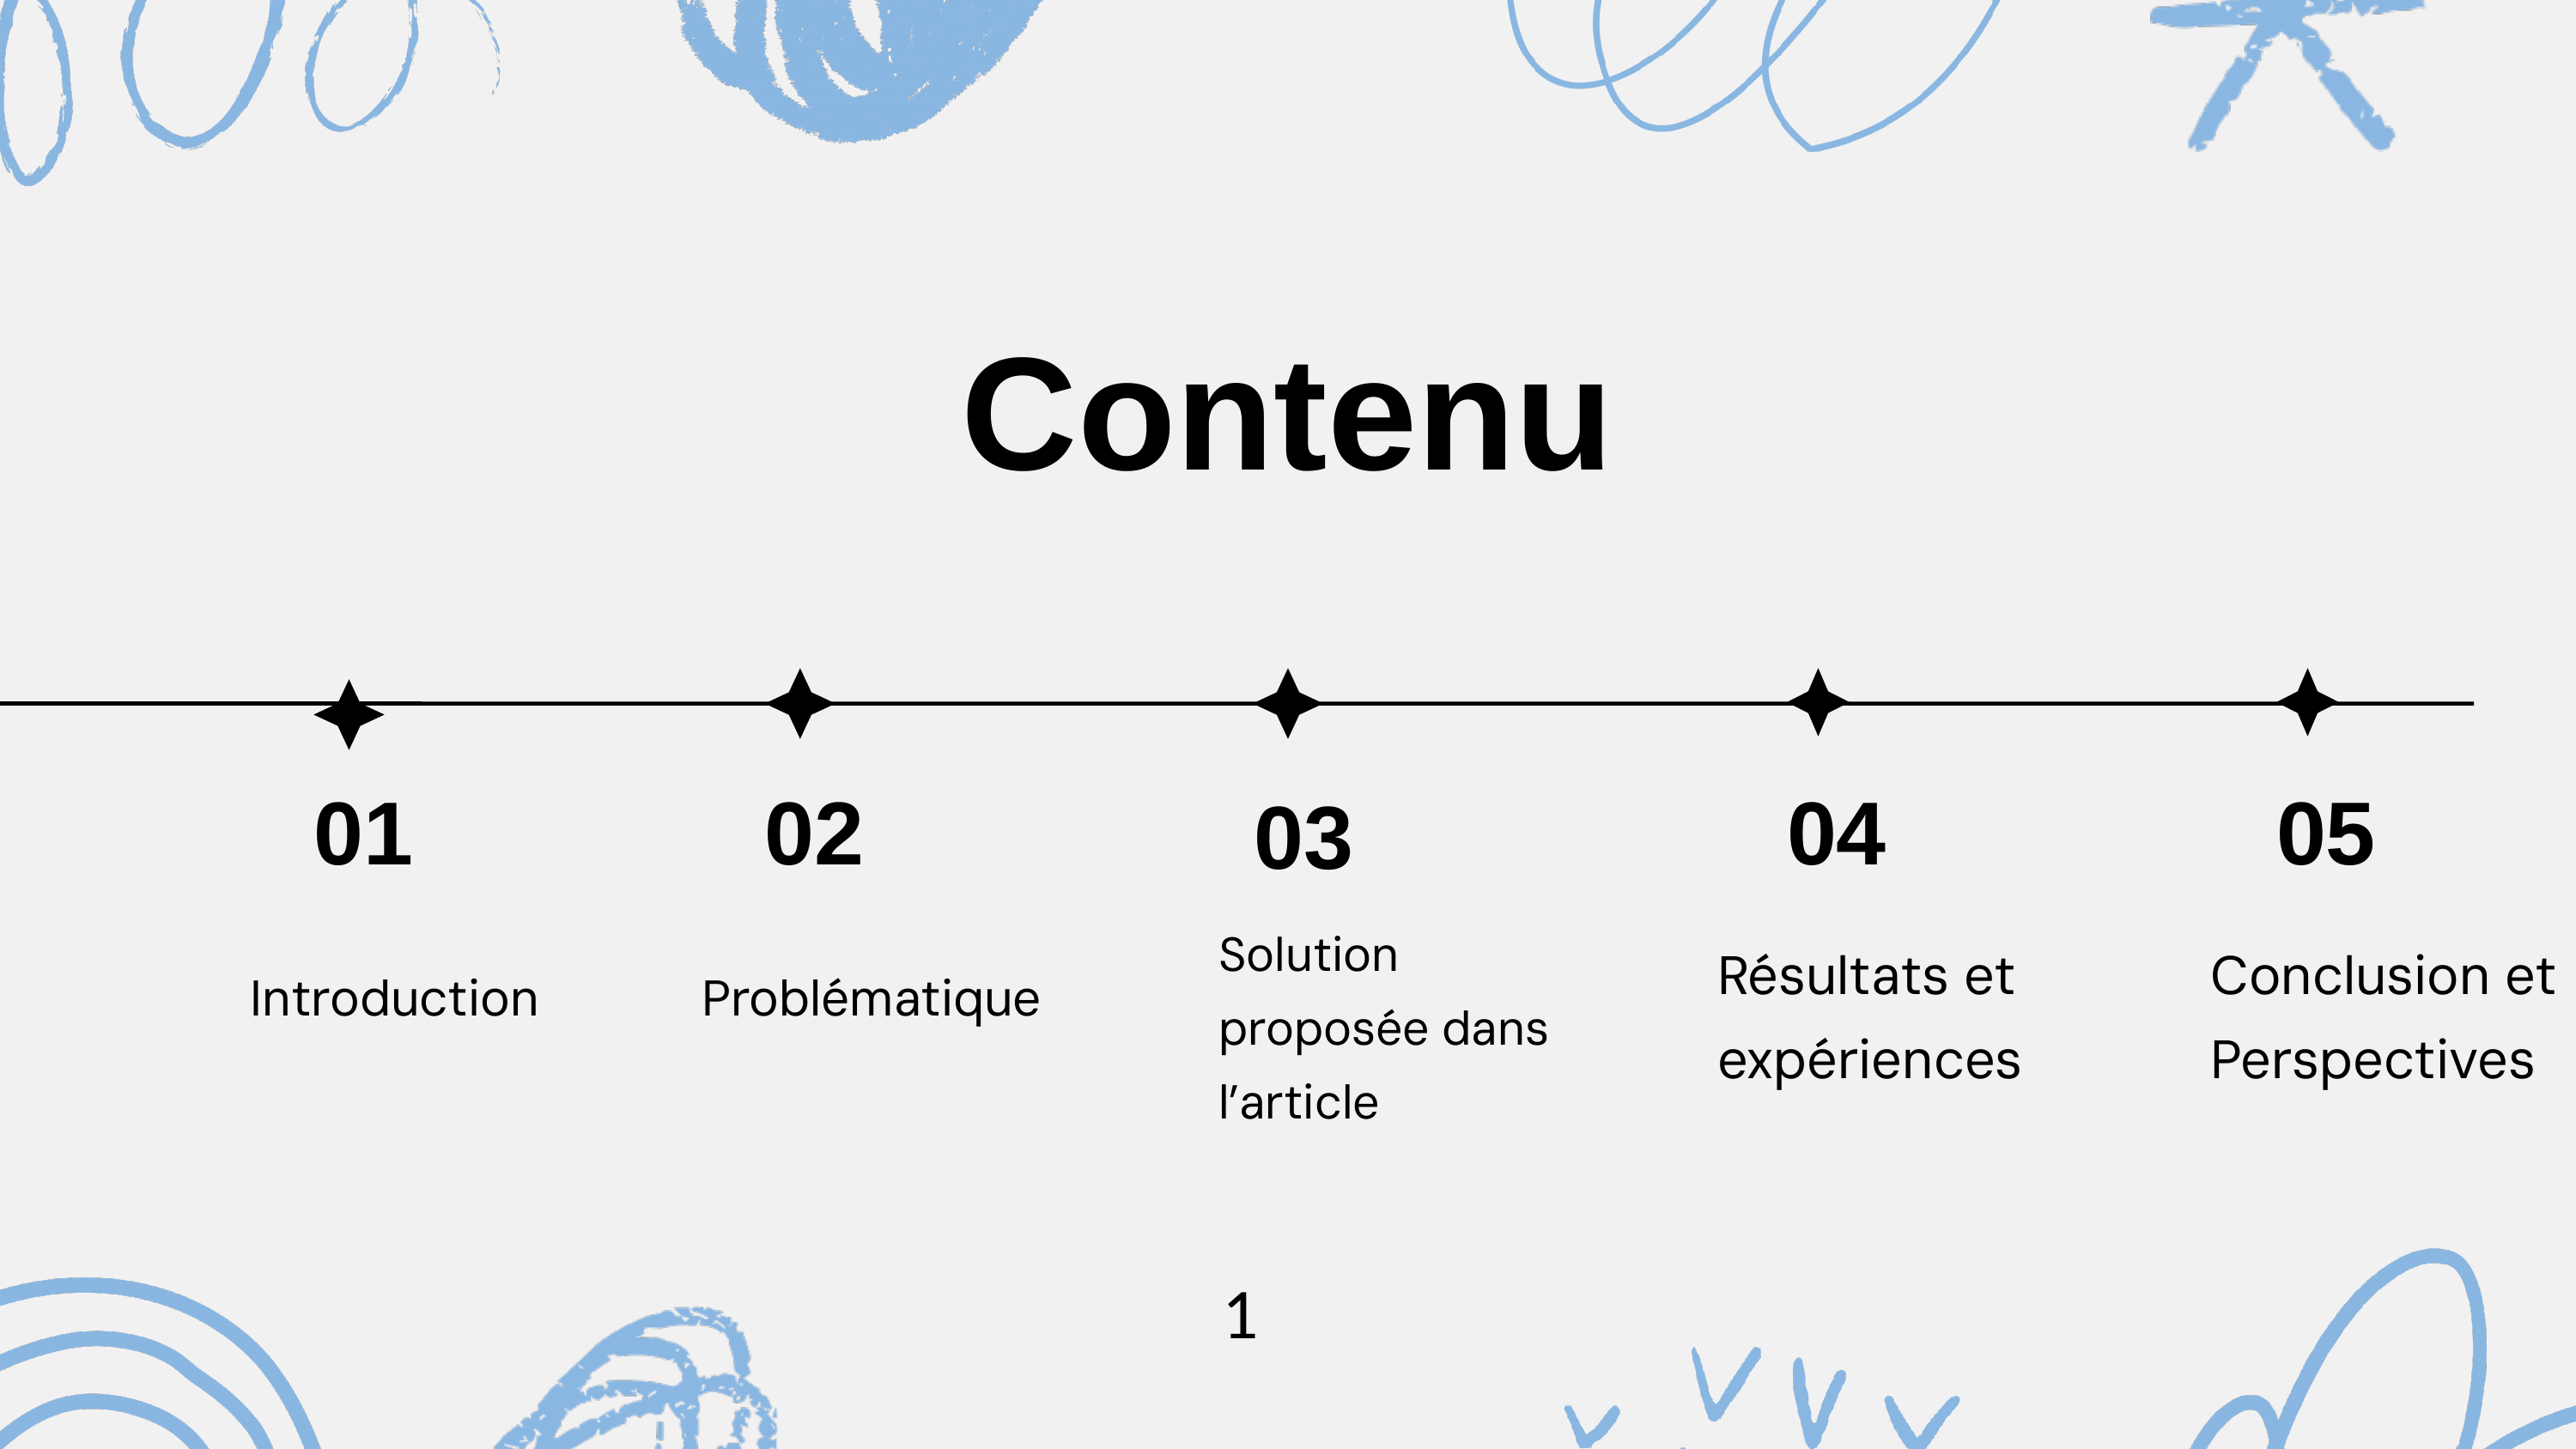

Contenu

01
02
04
05
03
Solution proposée dans l’article
Conclusion et
Perspectives
Résultats et expériences
Introduction
Problématique

1